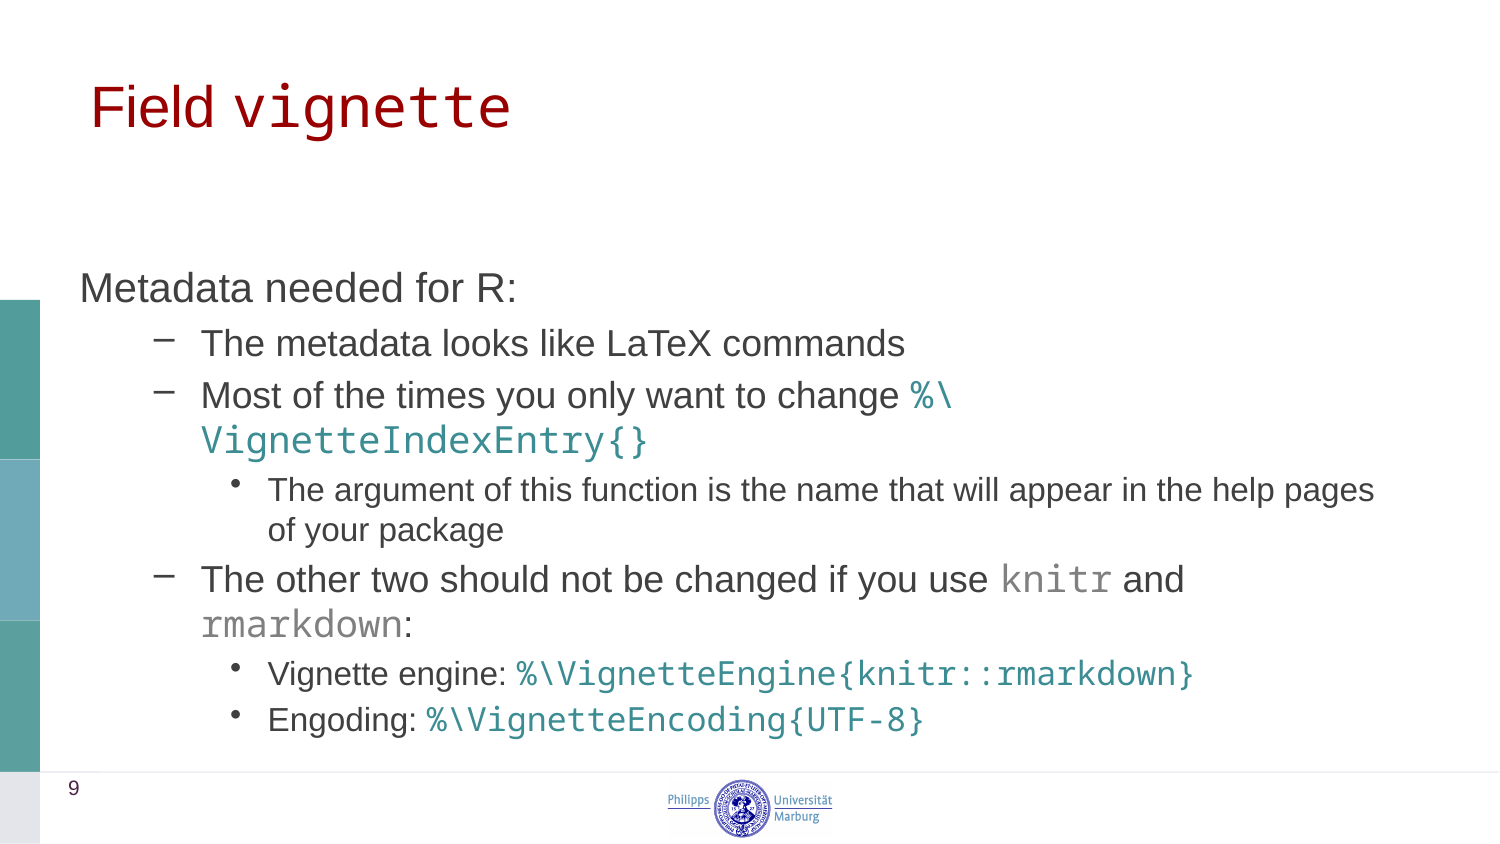

# Field vignette
Metadata needed for R:
The metadata looks like LaTeX commands
Most of the times you only want to change %\VignetteIndexEntry{}
The argument of this function is the name that will appear in the help pages of your package
The other two should not be changed if you use knitr and rmarkdown:
Vignette engine: %\VignetteEngine{knitr::rmarkdown}
Engoding: %\VignetteEncoding{UTF-8}

9